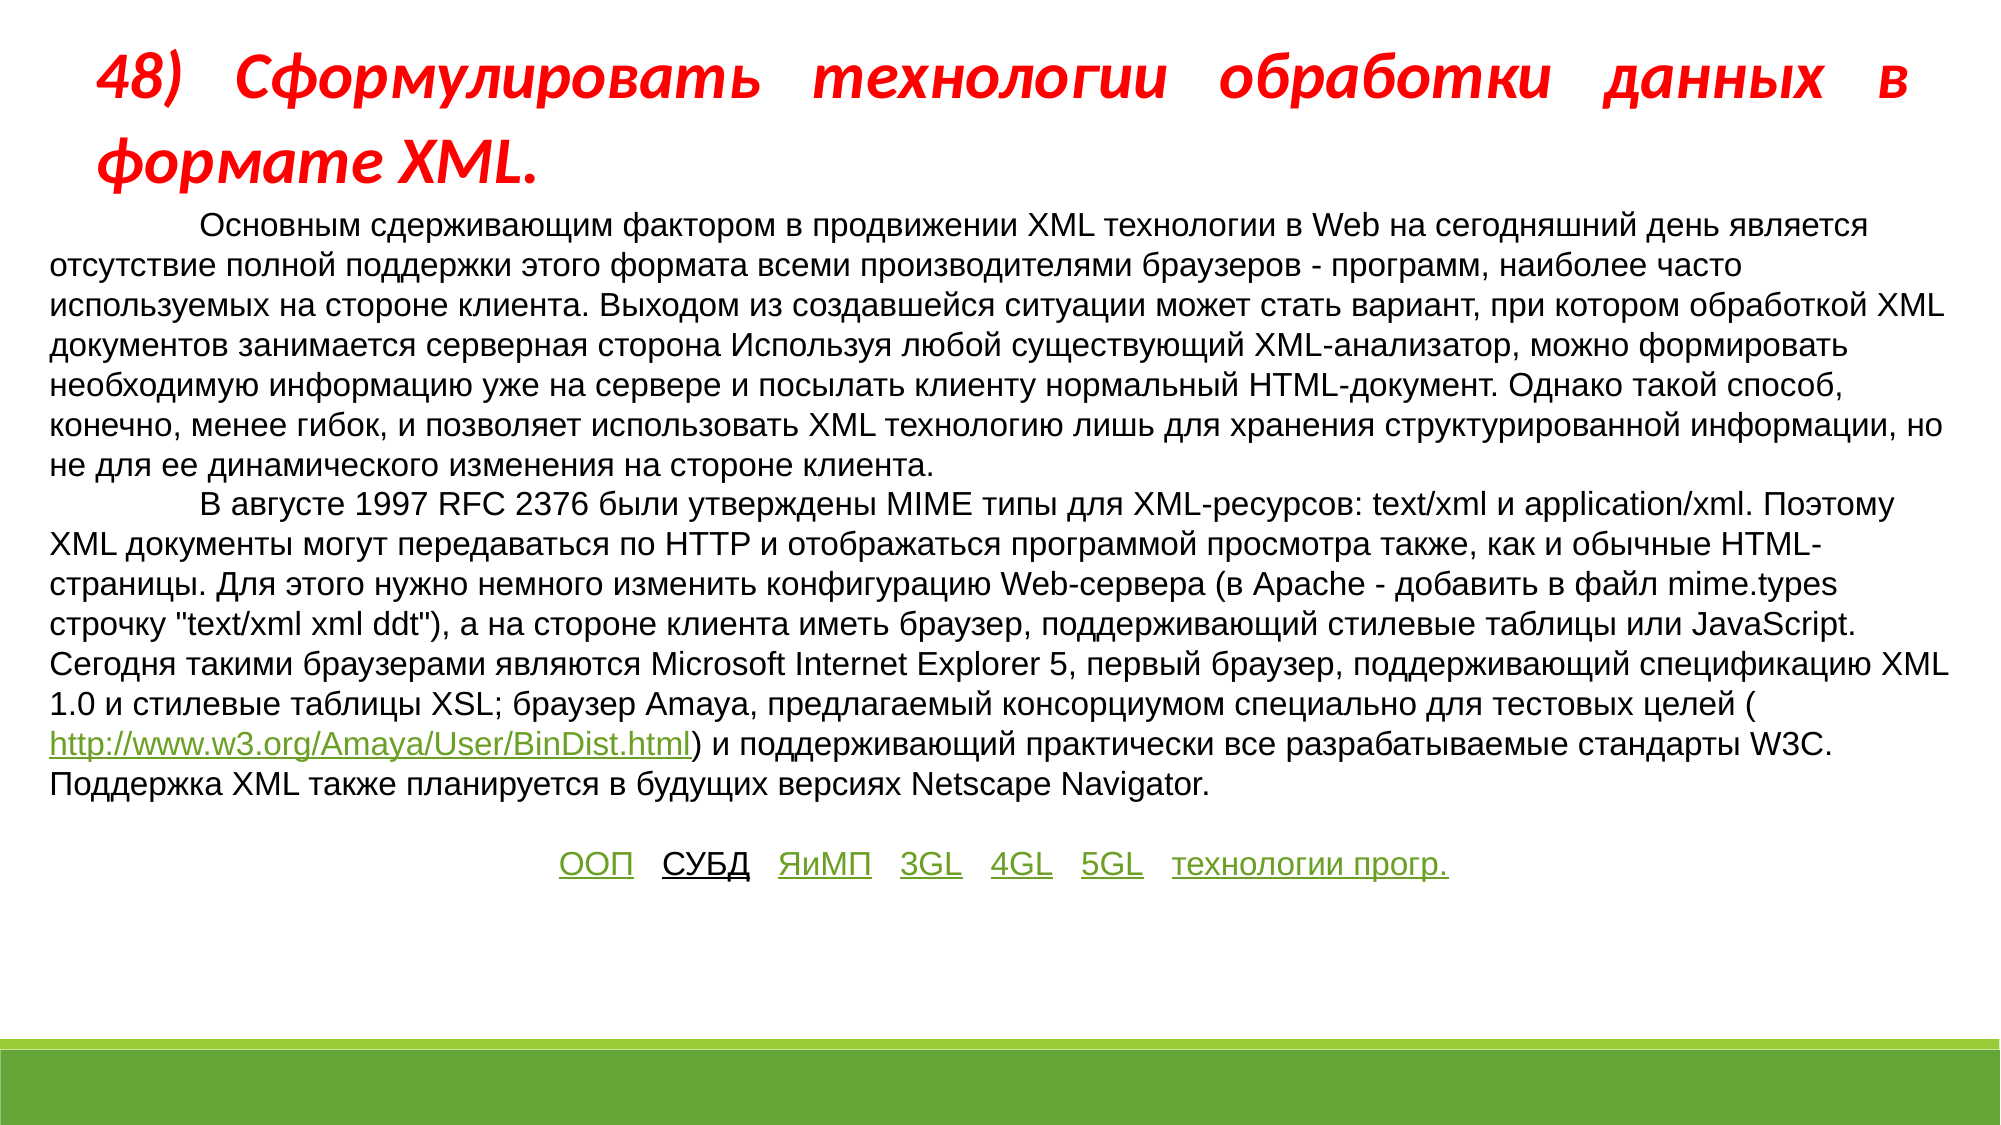

48) Сформулировать технологии обработки данных в формате XML.
	Основным сдерживающим фактором в продвижении XML технологии в Web на сегодняшний день является отсутствие полной поддержки этого формата всеми производителями браузеров - программ, наиболее часто используемых на стороне клиента. Выходом из создавшейся ситуации может стать вариант, при котором обработкой XML документов занимается серверная сторона Используя любой существующий XML-анализатор, можно формировать необходимую информацию уже на сервере и посылать клиенту нормальный HTML-документ. Однако такой способ, конечно, менее гибок, и позволяет использовать XML технологию лишь для хранения структурированной информации, но не для ее динамического изменения на стороне клиента.
	В августе 1997 RFC 2376 были утверждены MIME типы для XML-ресурсов: text/xml и application/xml. Поэтому XML документы могут передаваться по HTTP и отображаться программой просмотра также, как и обычные HTML- страницы. Для этого нужно немного изменить конфигурацию Web-сервера (в Apache - добавить в файл mime.types строчку "text/xml xml ddt"), а на стороне клиента иметь браузер, поддерживающий стилевые таблицы или JavaScript. Сегодня такими браузерами являются Microsoft Internet Explorer 5, первый браузер, поддерживающий спецификацию XML 1.0 и стилевые таблицы XSL; браузер Amaya, предлагаемый консорциумом специально для тестовых целей (http://www.w3.org/Amaya/User/BinDist.html) и поддерживающий практически все разрабатываемые стандарты W3C. Поддержка XML также планируется в будущих версиях Netscape Navigator.

ООП   СУБД   ЯиМП   3GL   4GL   5GL   технологии прогр.